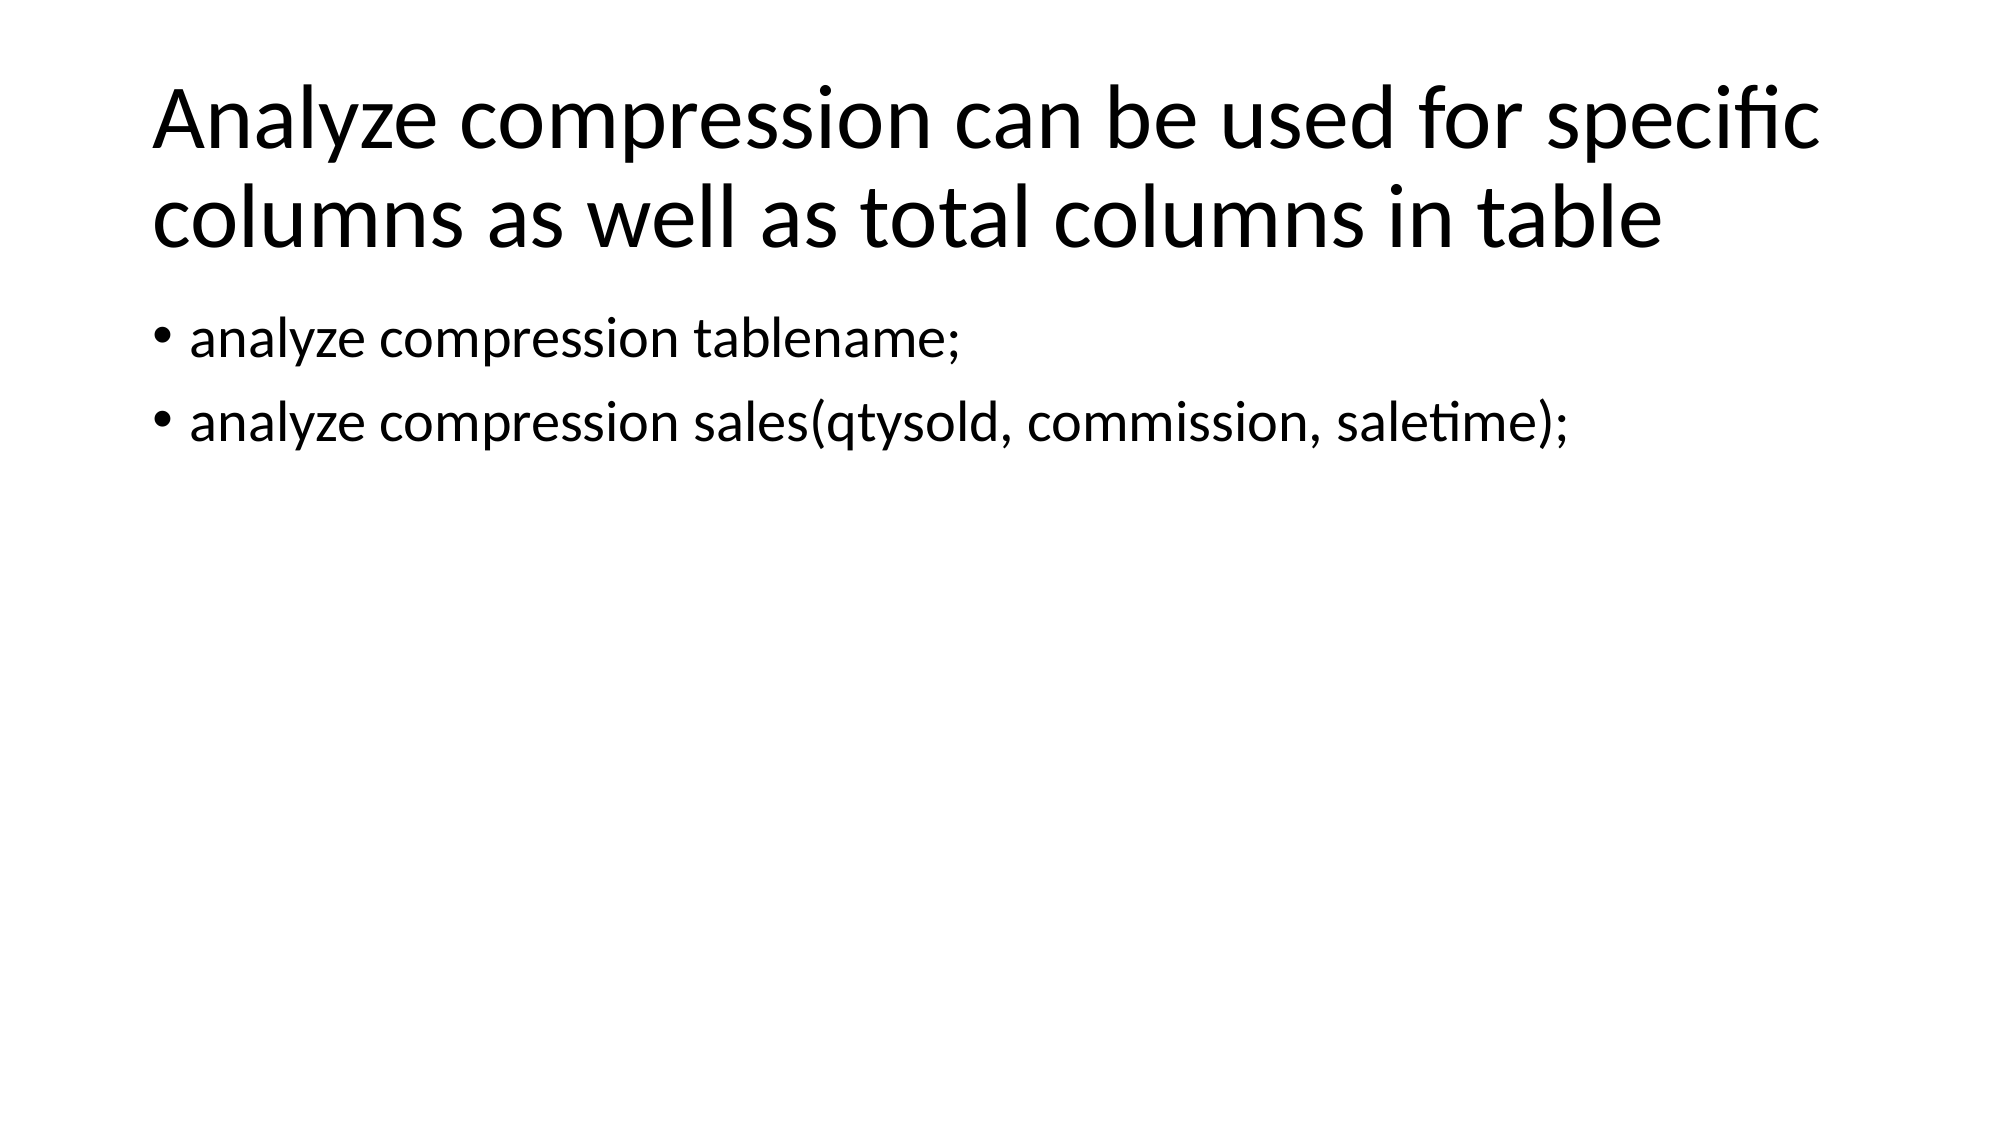

# Analyze compression can be used for specific columns as well as total columns in table
analyze compression tablename;
analyze compression sales(qtysold, commission, saletime);